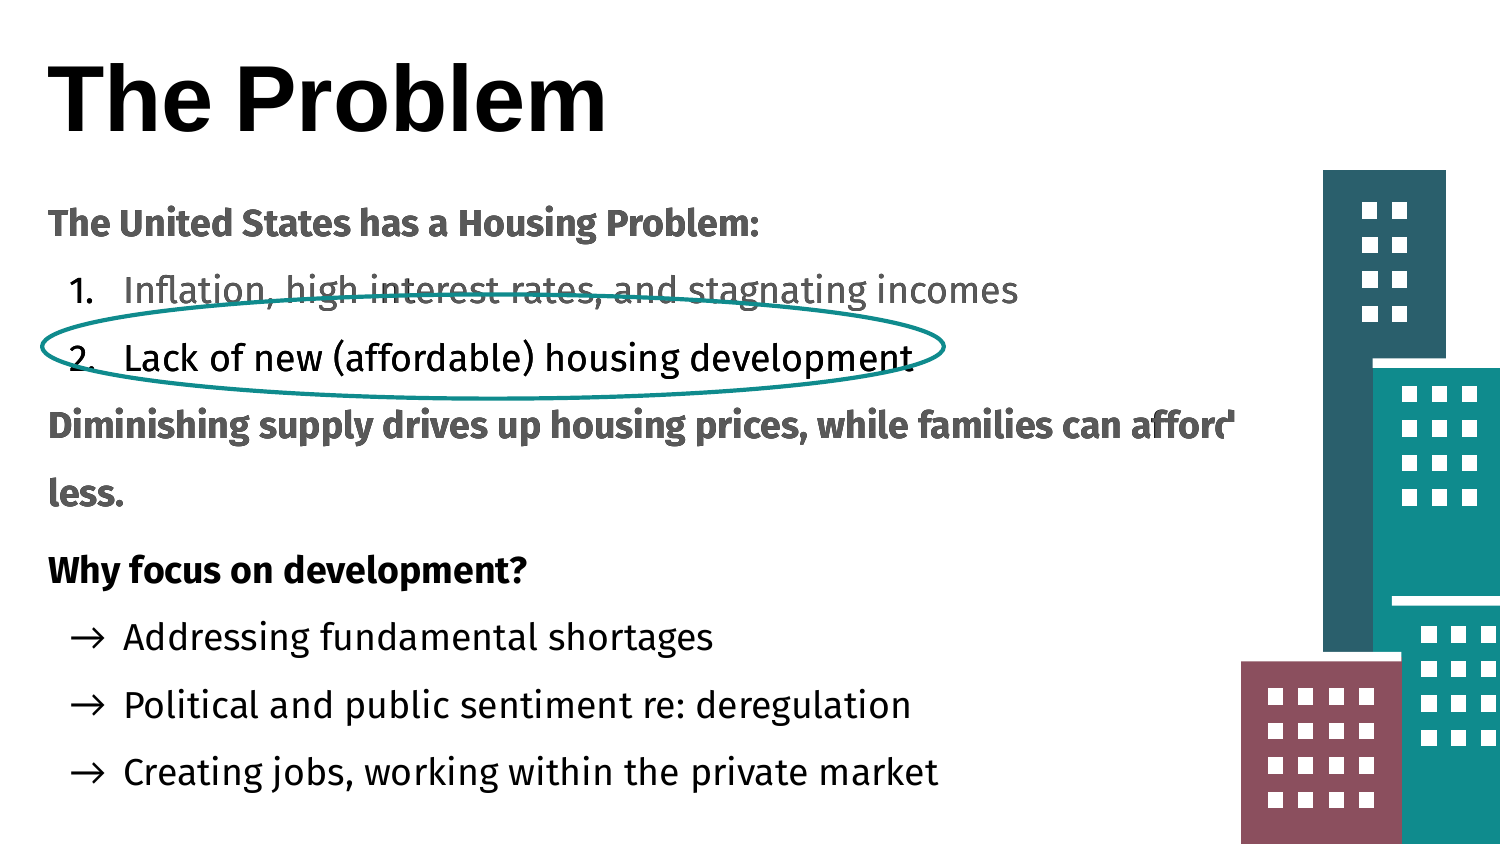

The Problem

The United States has a Housing Problem:
Inflation, high interest rates, and stagnating incomes
Lack of new (affordable) housing development
Diminishing supply drives up housing prices, while families can afford less.

The United States has a Housing Problem:
Inflation, high interest rates, and stagnating incomes
Lack of new (affordable) housing development
Diminishing supply drives up housing prices, while families can afford less.

Why focus on development?
Addressing fundamental shortages
Political and public sentiment re: deregulation
Creating jobs, working within the private market